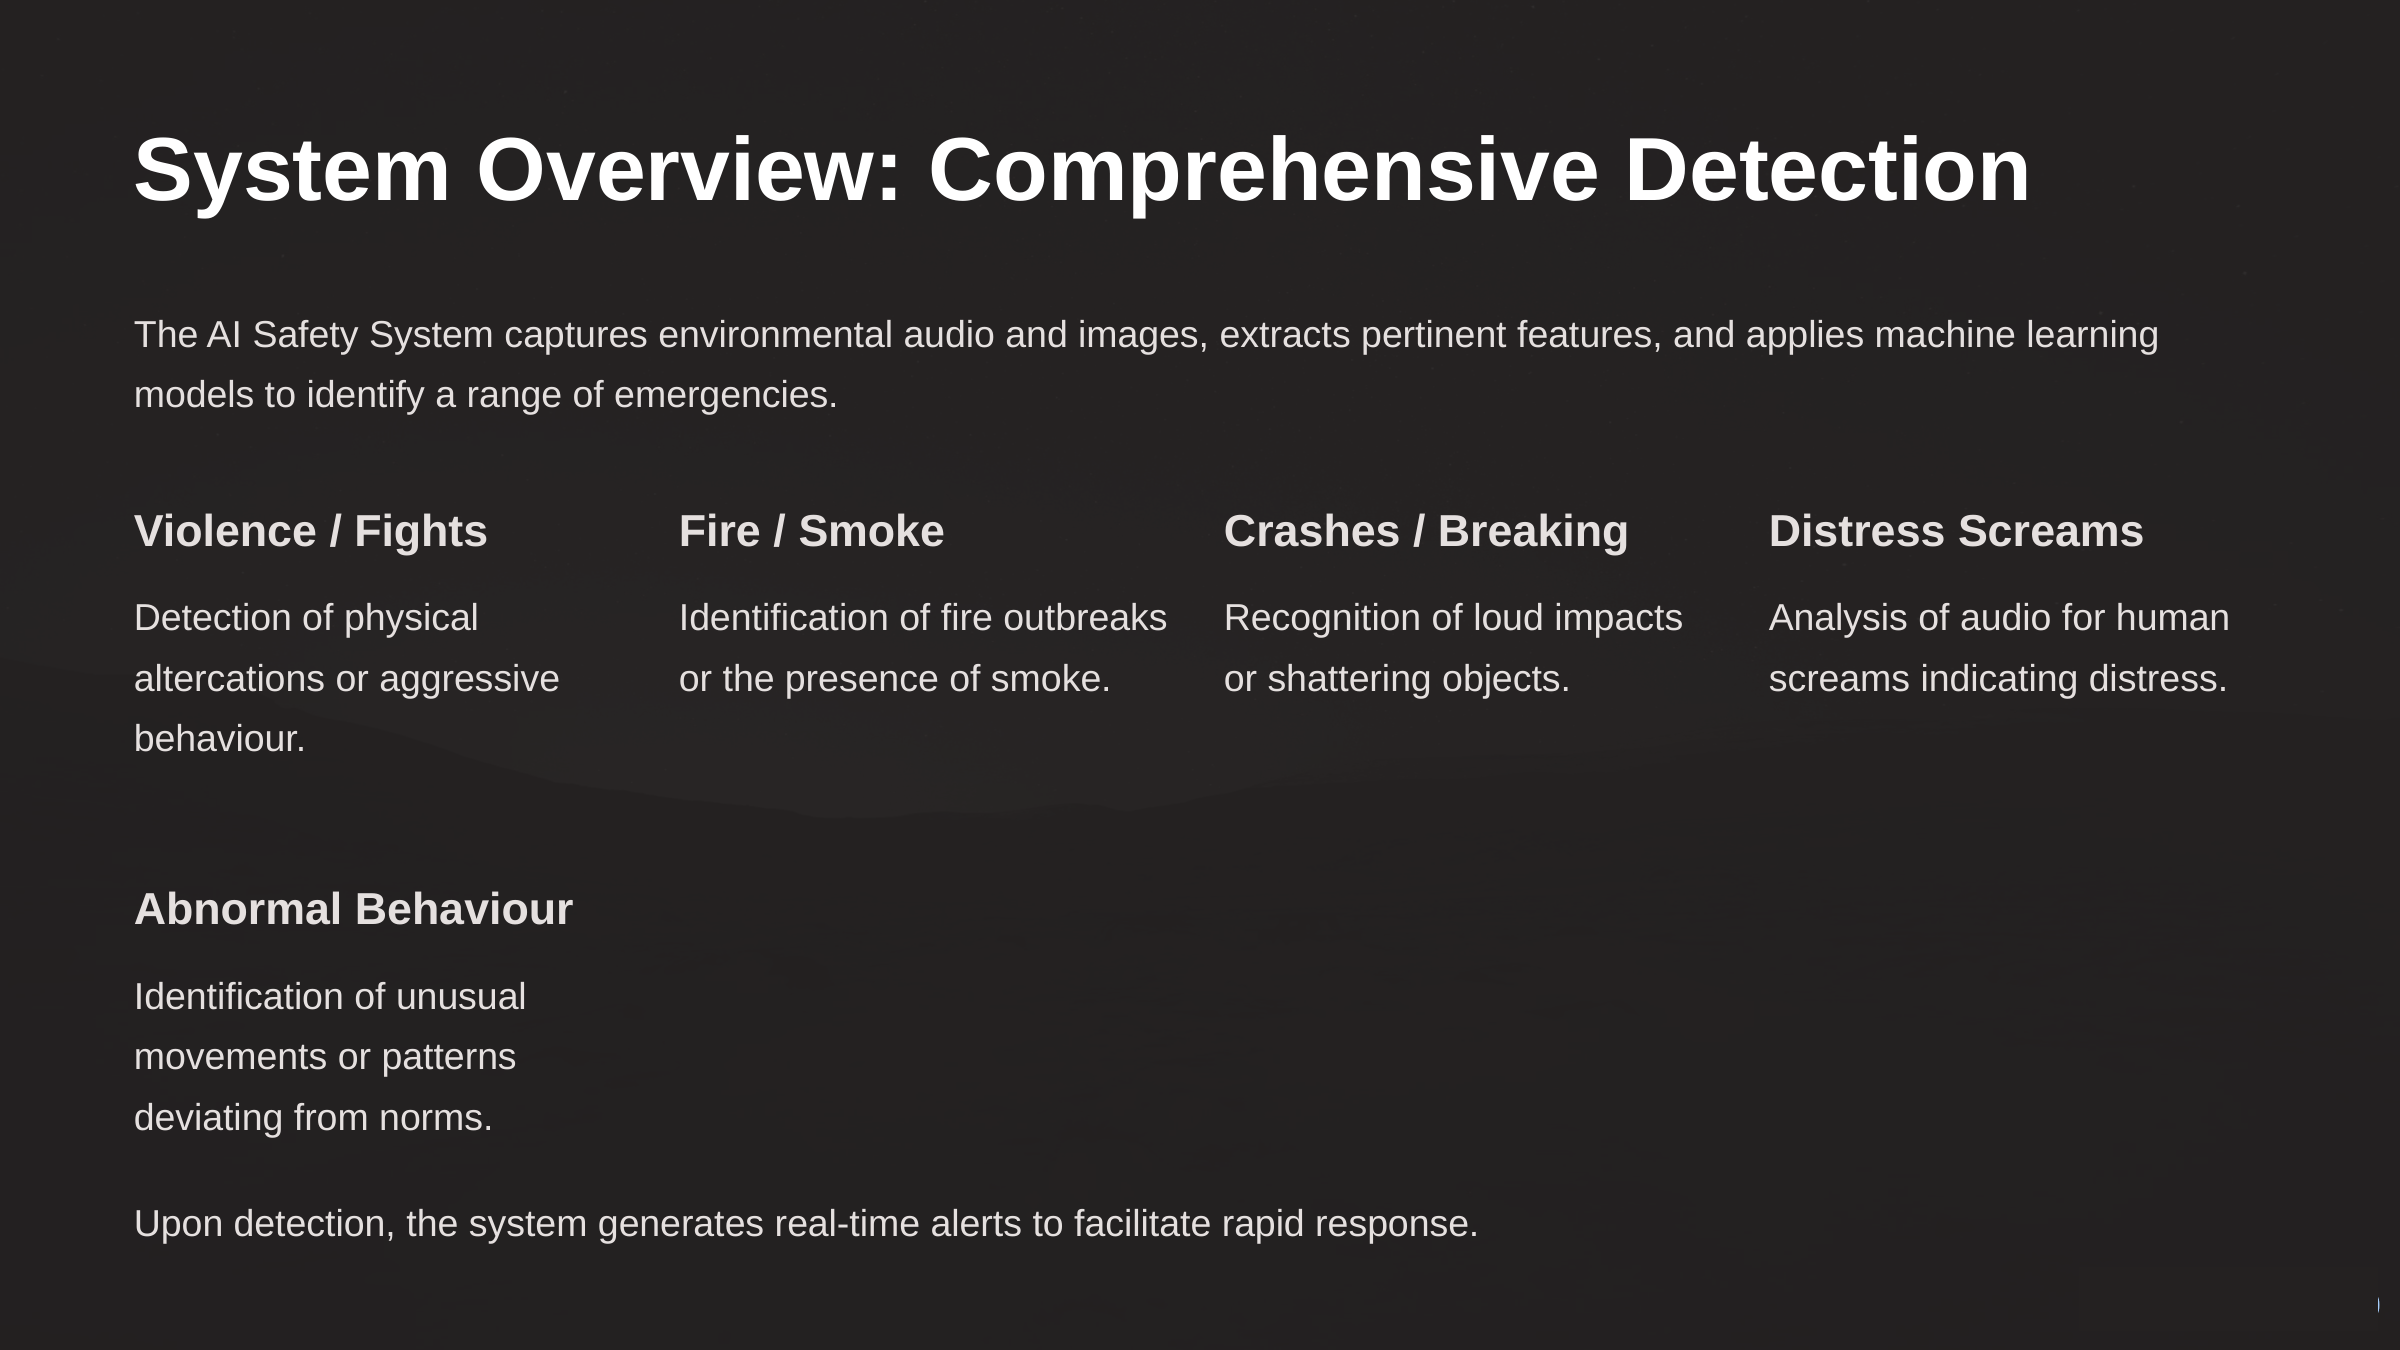

System Overview: Comprehensive Detection
The AI Safety System captures environmental audio and images, extracts pertinent features, and applies machine learning models to identify a range of emergencies.
Violence / Fights
Fire / Smoke
Crashes / Breaking
Distress Screams
Detection of physical altercations or aggressive behaviour.
Identification of fire outbreaks or the presence of smoke.
Recognition of loud impacts or shattering objects.
Analysis of audio for human screams indicating distress.
Abnormal Behaviour
Identification of unusual movements or patterns deviating from norms.
Upon detection, the system generates real-time alerts to facilitate rapid response.